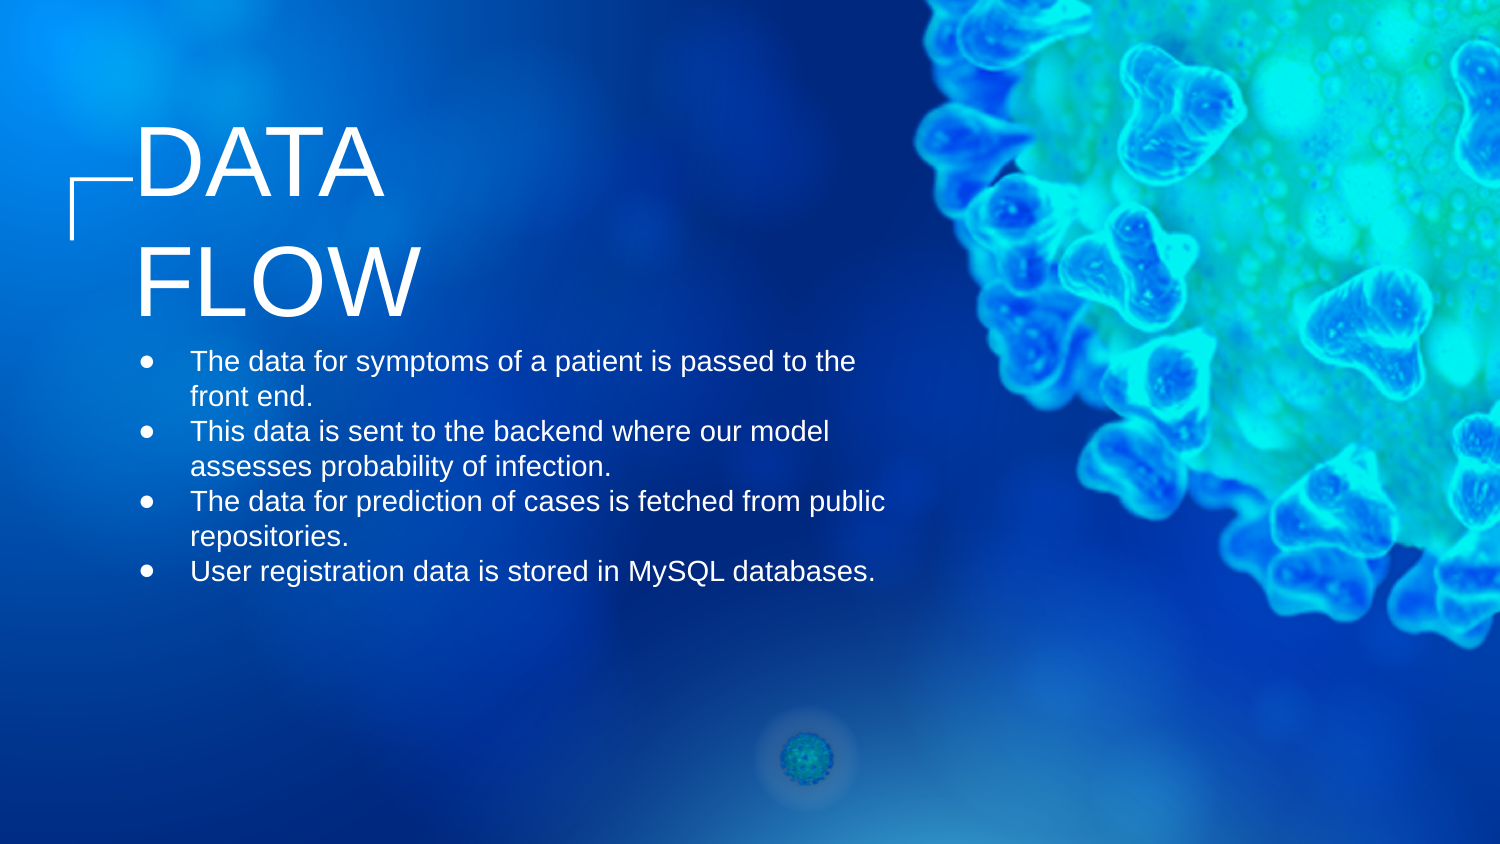

# DATA FLOW
The data for symptoms of a patient is passed to the front end.
This data is sent to the backend where our model assesses probability of infection.
The data for prediction of cases is fetched from public repositories.
User registration data is stored in MySQL databases.